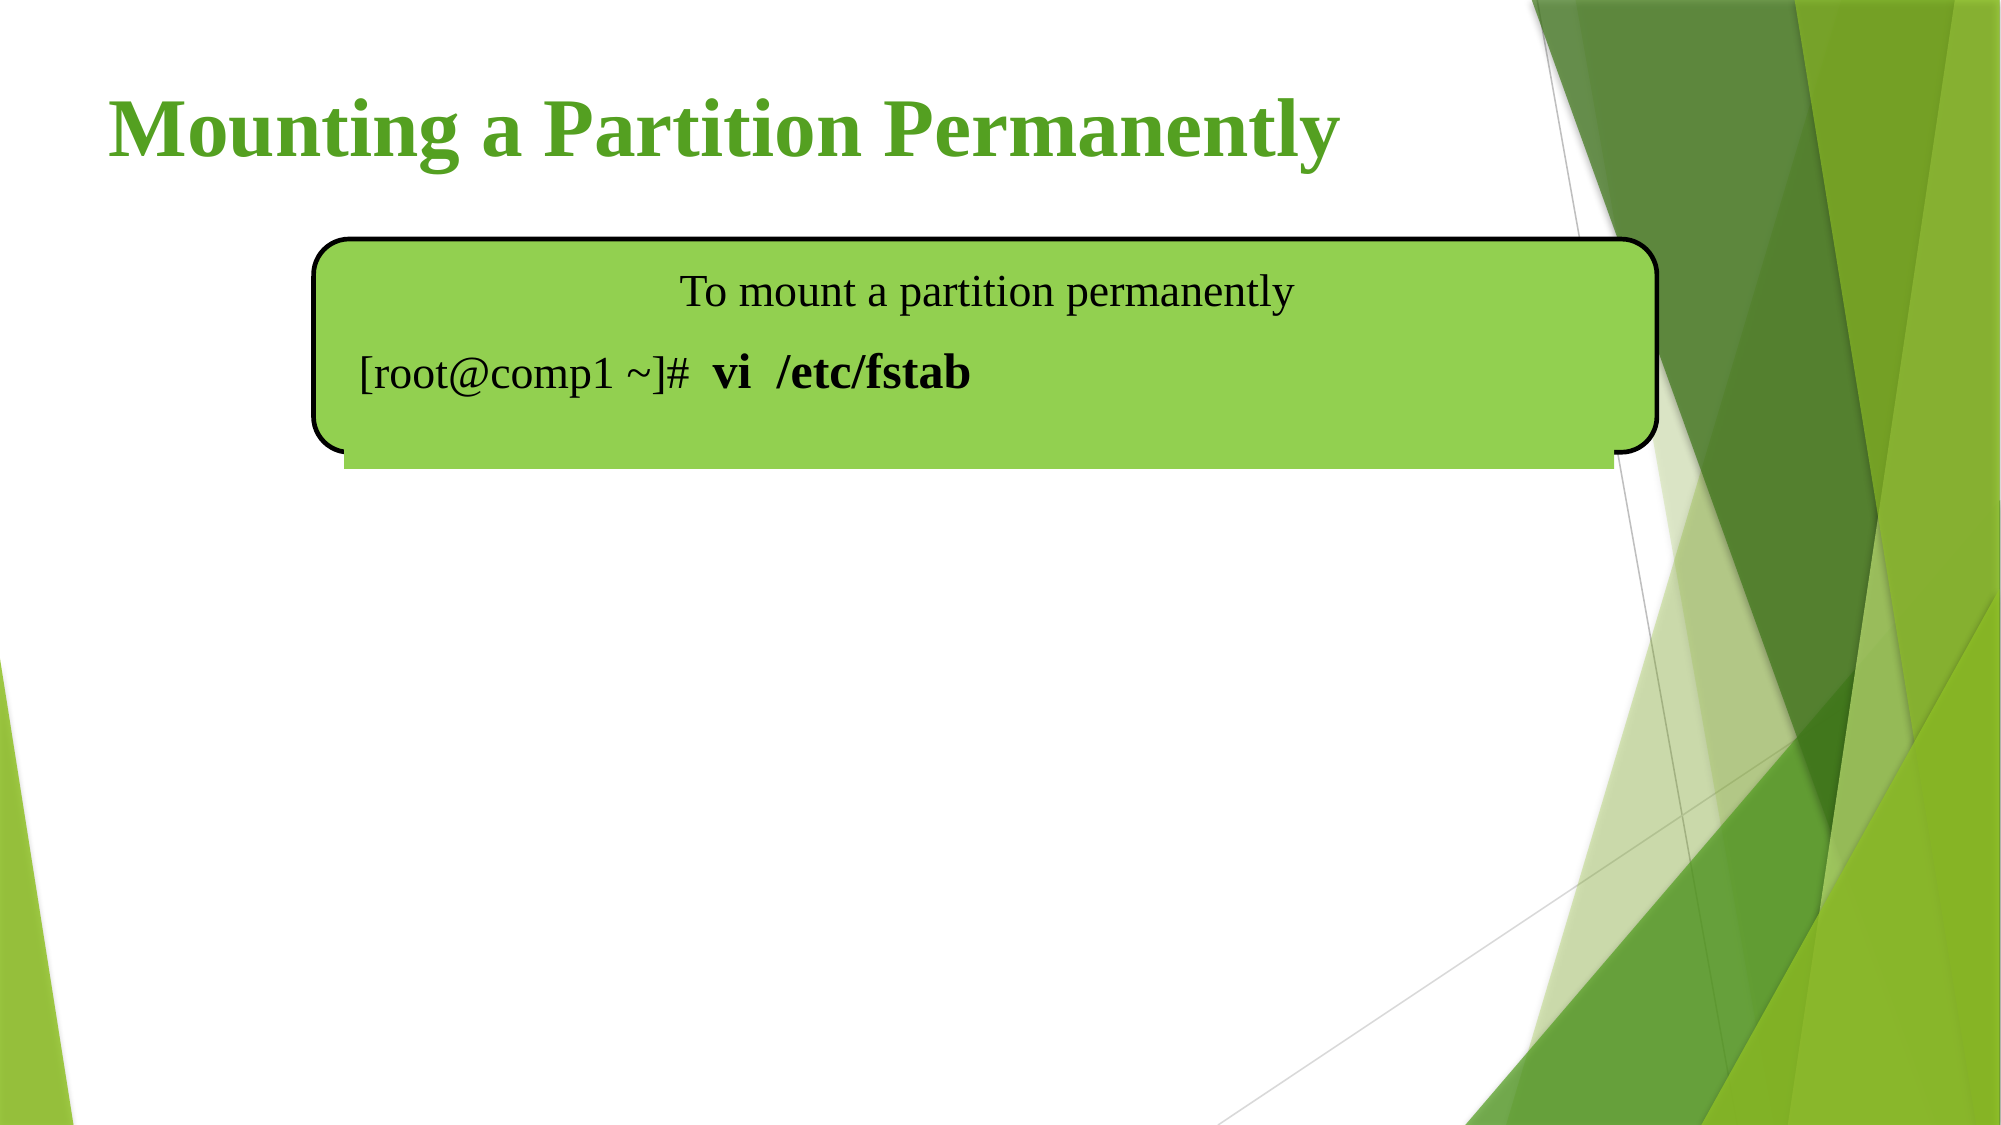

# Mounting a Partition Permanently

To mount a partition permanently
[root@comp1 ~]#  vi  /etc/fstab